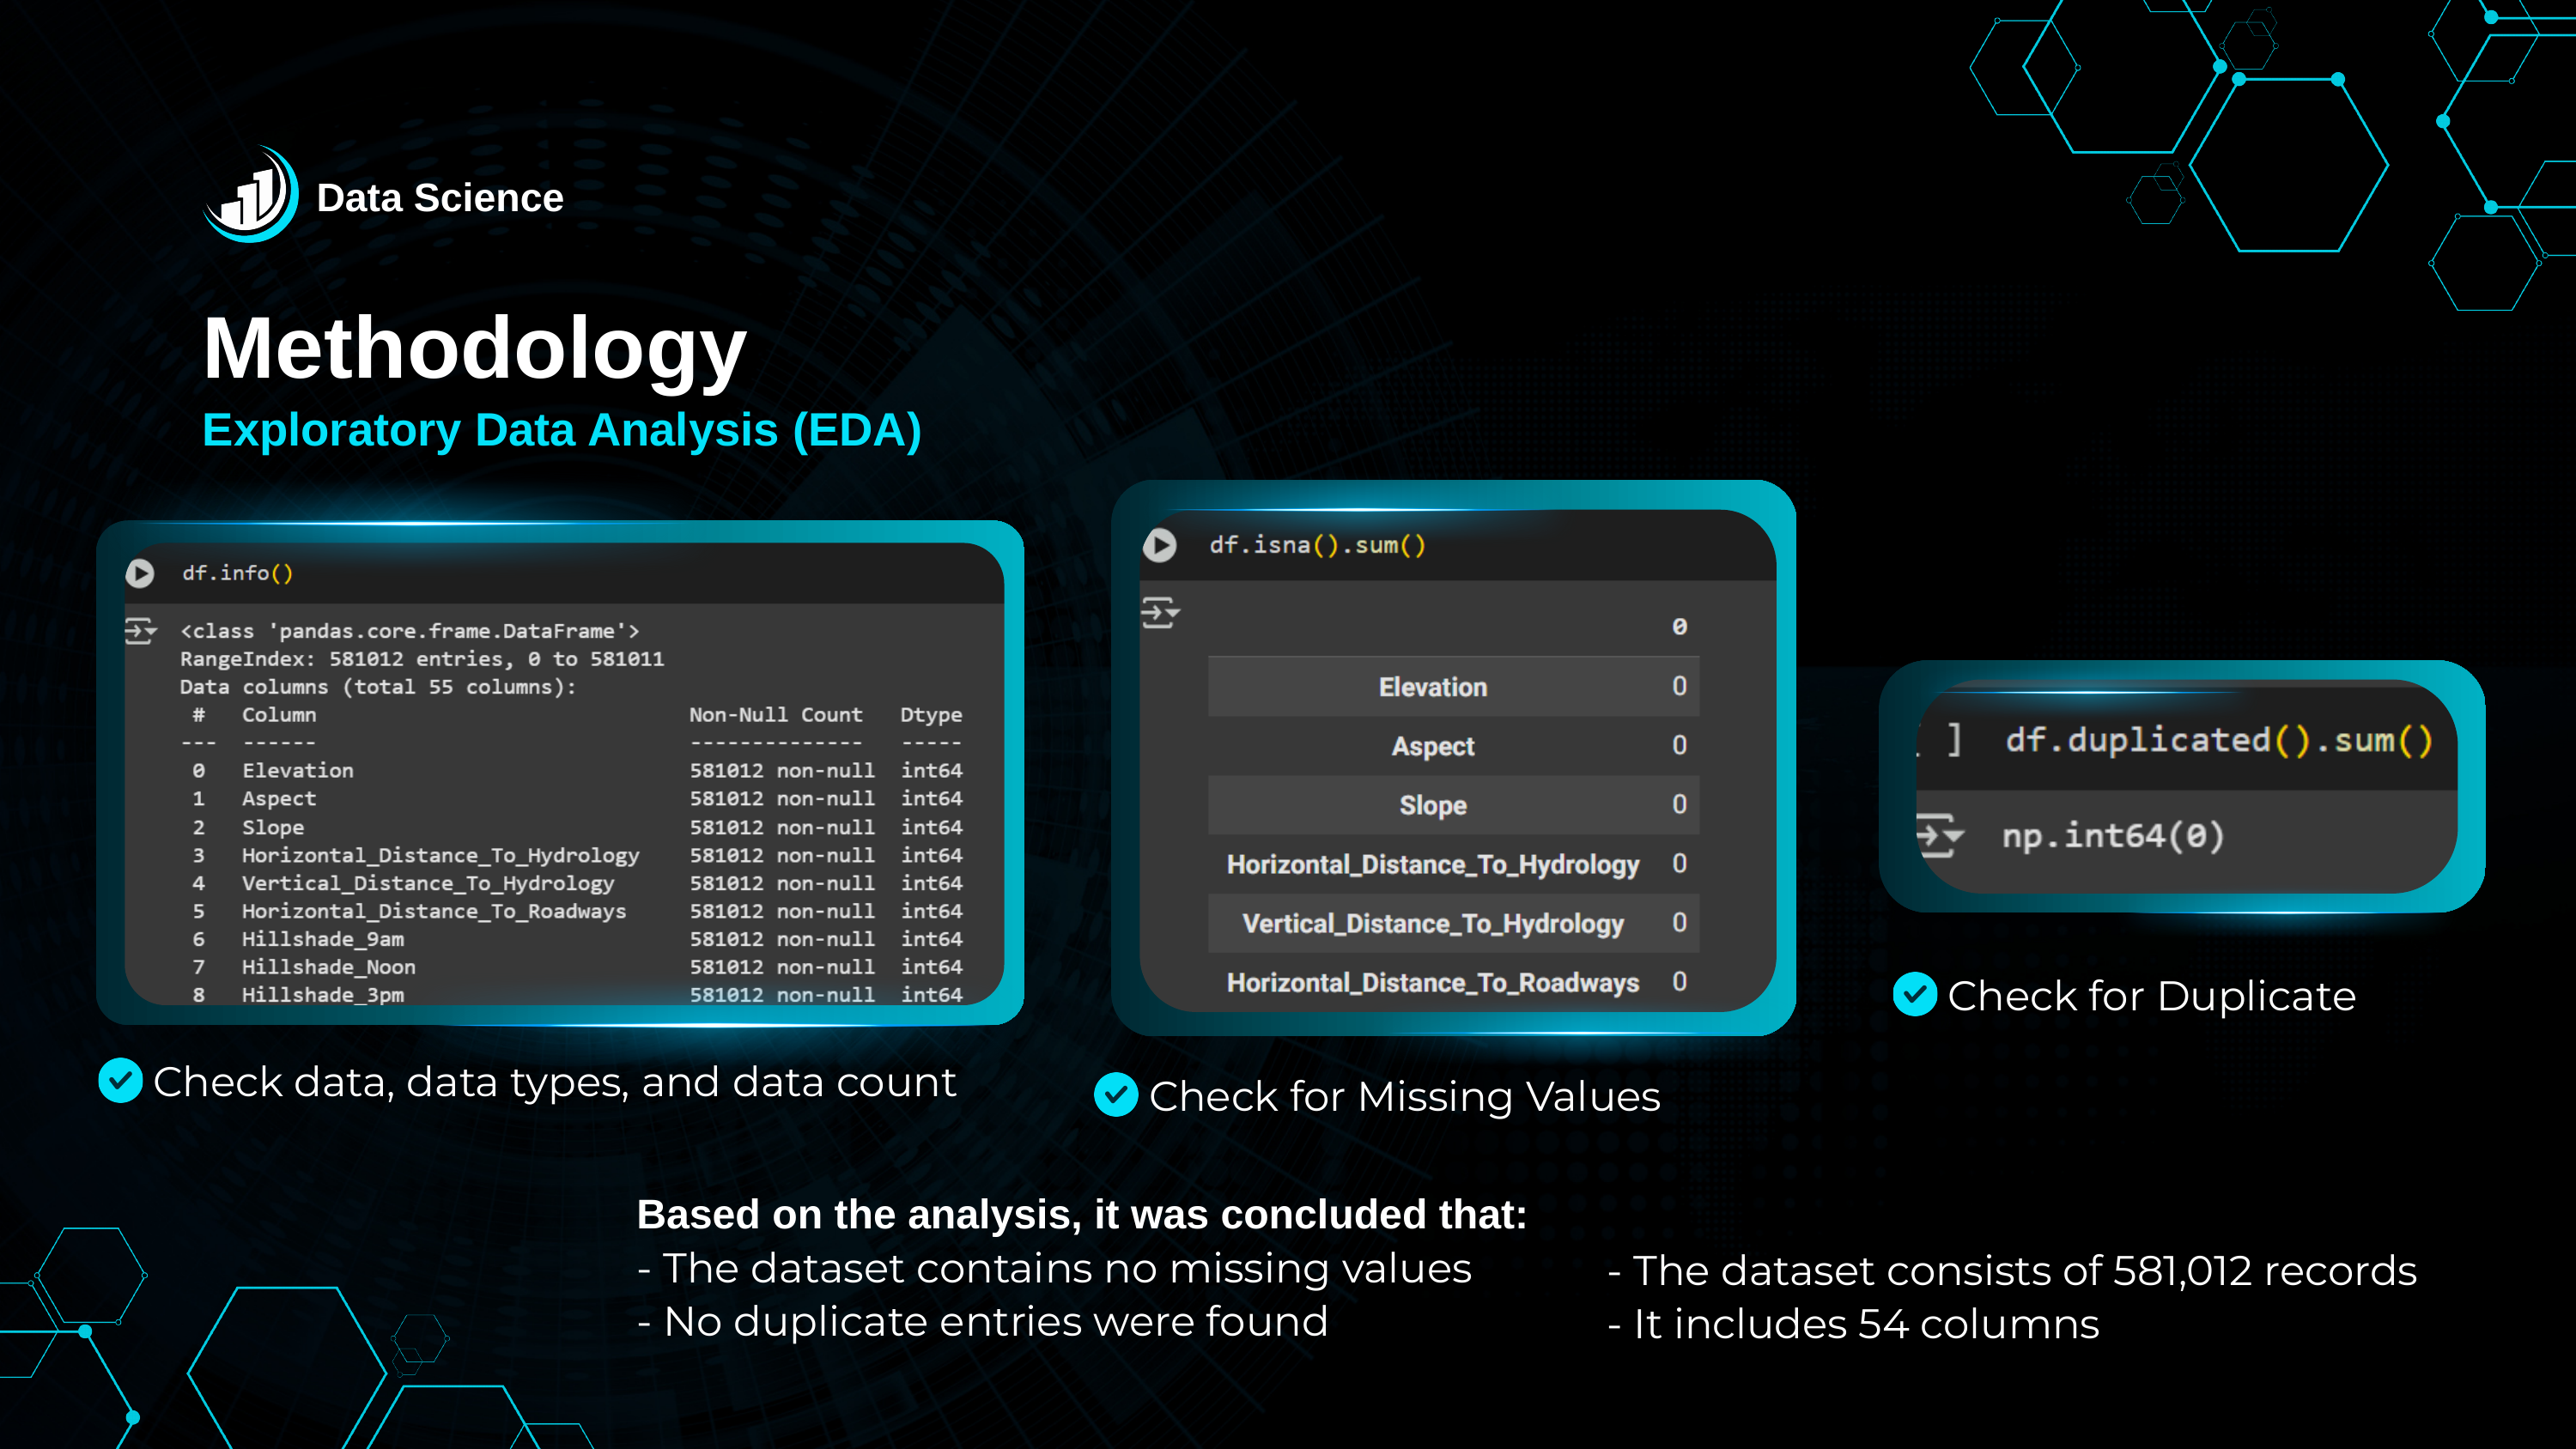

Data Science
Methodology
Exploratory Data Analysis (EDA)

Check for Duplicate

Check data, data types, and data count

Check for Missing Values

Based on the analysis, it was concluded that:
- The dataset contains no missing values
- No duplicate entries were found

 - The dataset consists of 581,012 records
 - It includes 54 columns